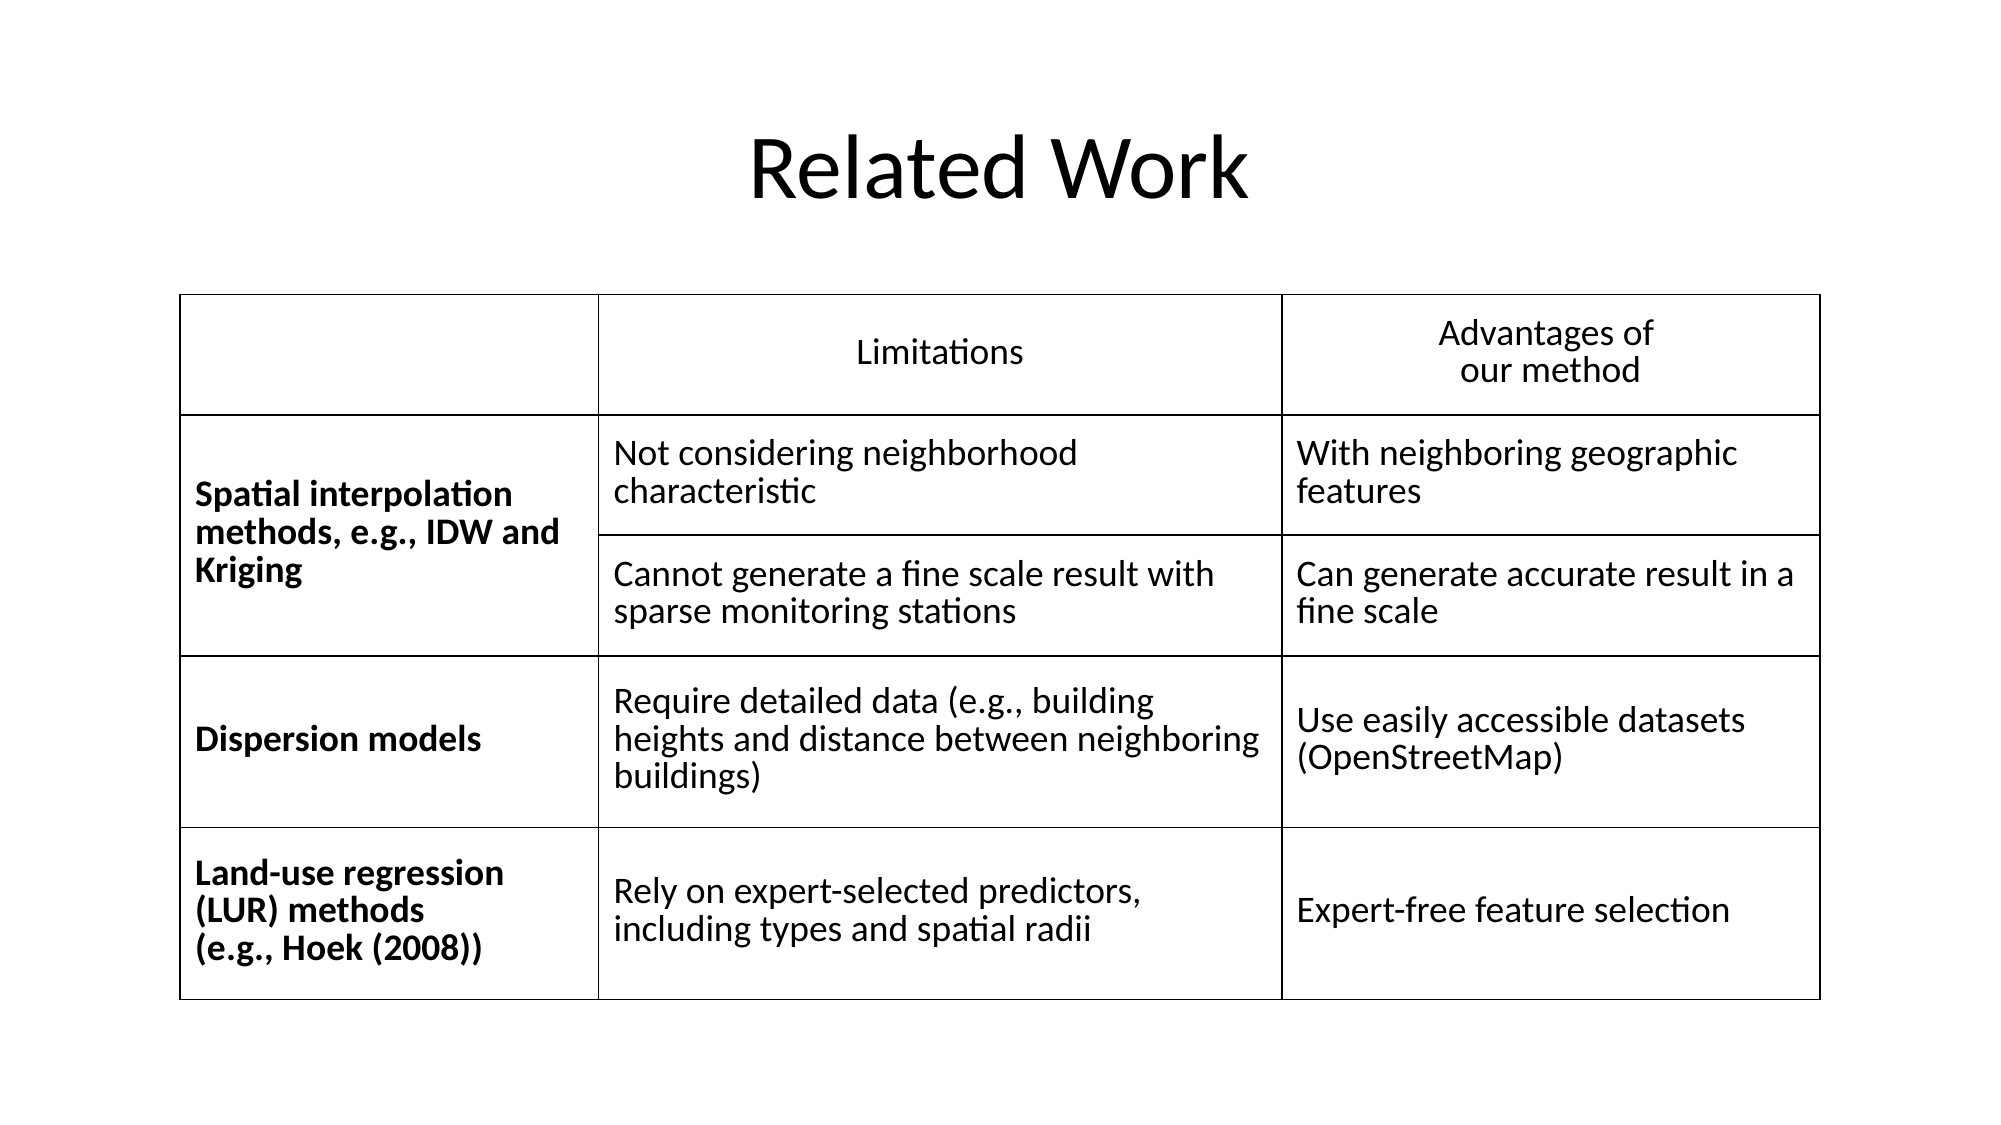

# Related Work

|  | Limitations | Advantages of our method |
| --- | --- | --- |
| Spatial interpolation methods, e.g., IDW and Kriging | Not considering neighborhood characteristic | With neighboring geographic features |
|  | Cannot generate a fine scale result with sparse monitoring stations | Can generate accurate result in a fine scale |
| Dispersion models | Require detailed data (e.g., building heights and distance between neighboring buildings) | Use easily accessible datasets (OpenStreetMap) |
| Land-use regression (LUR) methods (e.g., Hoek (2008)) | Rely on expert-selected predictors, including types and spatial radii | Expert-free feature selection |